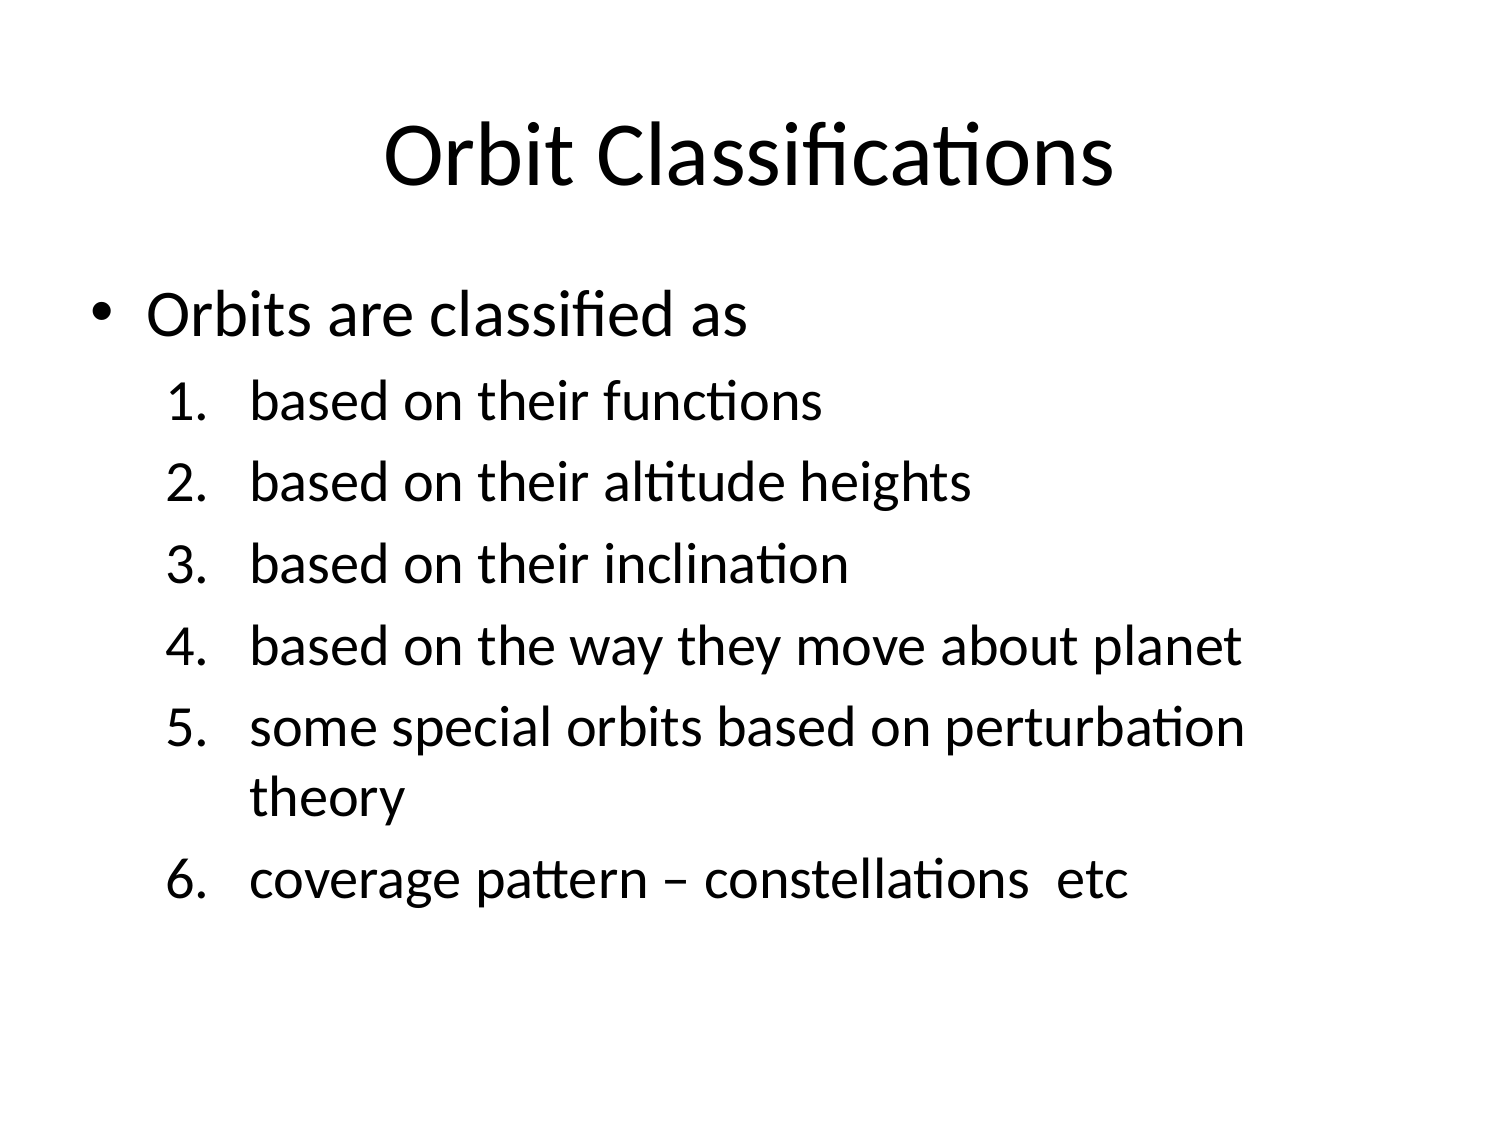

# Orbit Classifications
Orbits are classified as
based on their functions
based on their altitude heights
based on their inclination
based on the way they move about planet
some special orbits based on perturbation theory
coverage pattern – constellations  etc